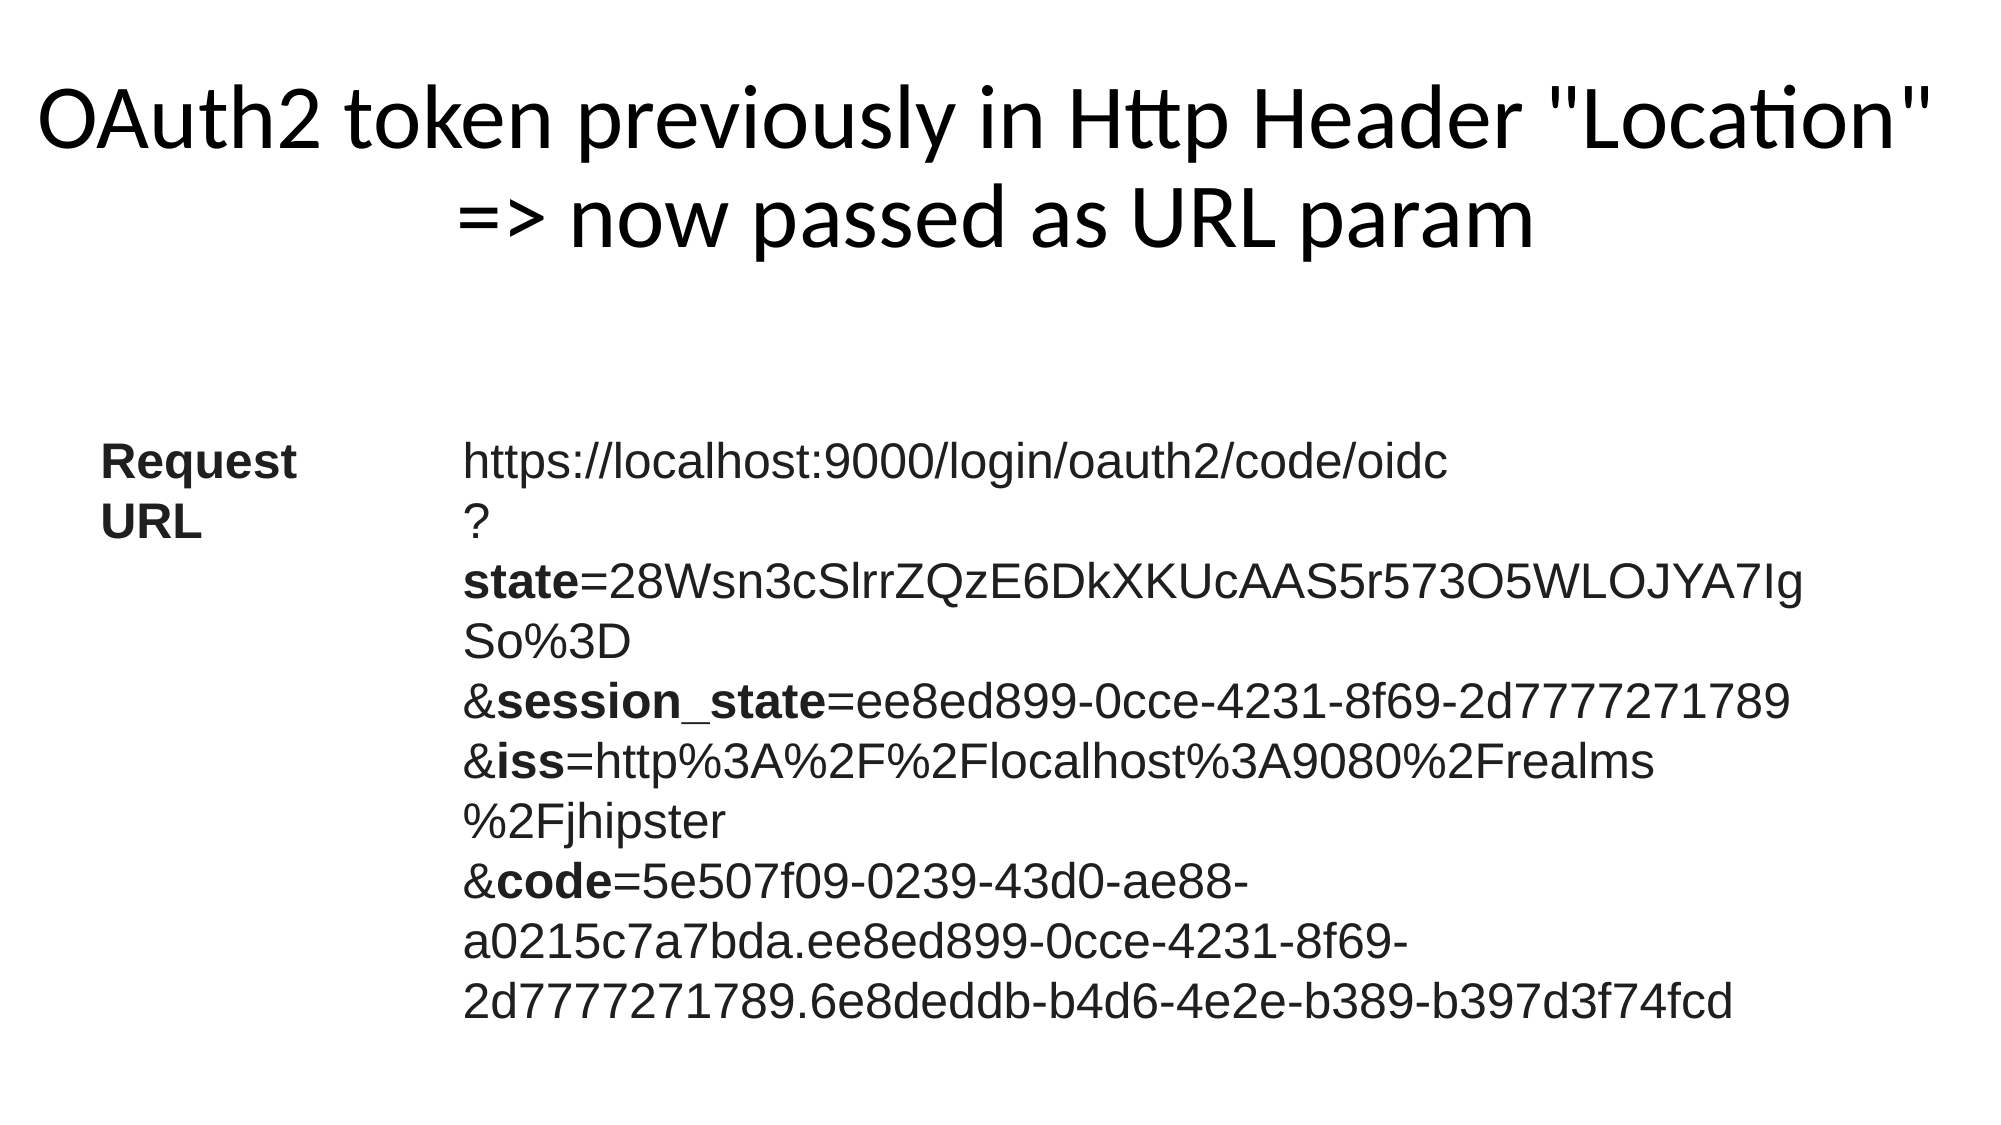

# OAuth2 token previously in Http Header "Location" => now passed as URL param
Request URL
https://localhost:9000/login/oauth2/code/oidc
?state=28Wsn3cSlrrZQzE6DkXKUcAAS5r573O5WLOJYA7IgSo%3D
&session_state=ee8ed899-0cce-4231-8f69-2d7777271789
&iss=http%3A%2F%2Flocalhost%3A9080%2Frealms%2Fjhipster
&code=5e507f09-0239-43d0-ae88-a0215c7a7bda.ee8ed899-0cce-4231-8f69-2d7777271789.6e8deddb-b4d6-4e2e-b389-b397d3f74fcd